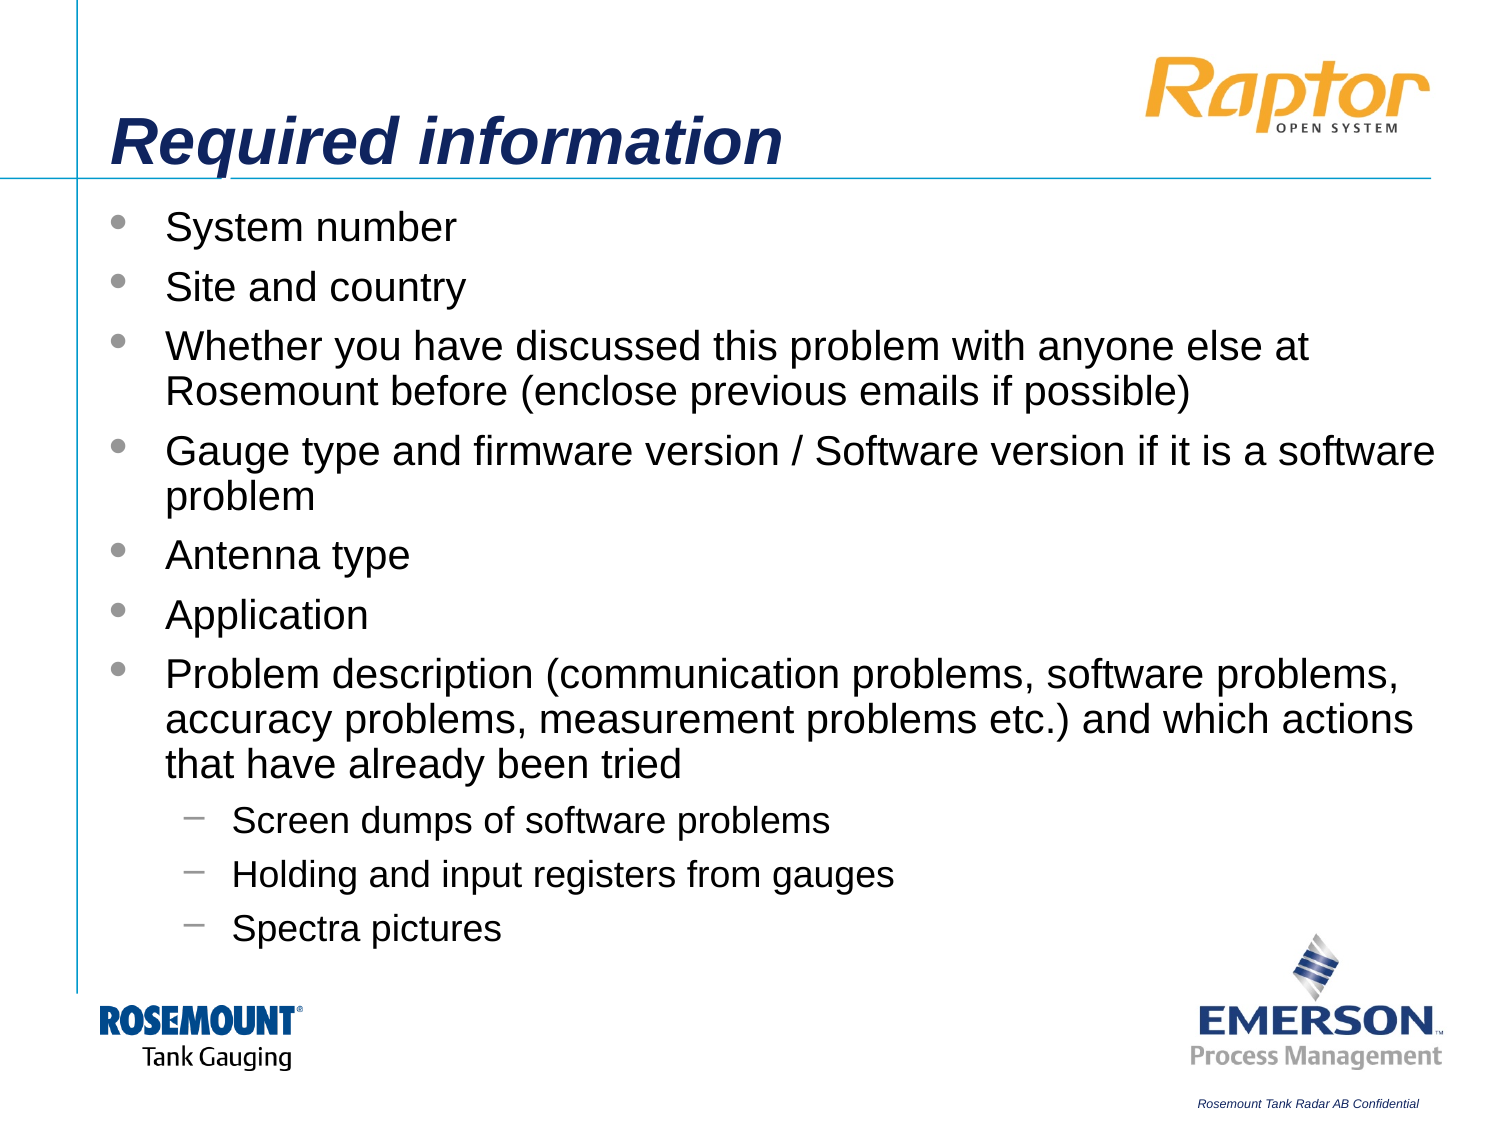

# Required information
System number
Site and country
Whether you have discussed this problem with anyone else at Rosemount before (enclose previous emails if possible)
Gauge type and firmware version / Software version if it is a software problem
Antenna type
Application
Problem description (communication problems, software problems, accuracy problems, measurement problems etc.) and which actions that have already been tried
Screen dumps of software problems
Holding and input registers from gauges
Spectra pictures